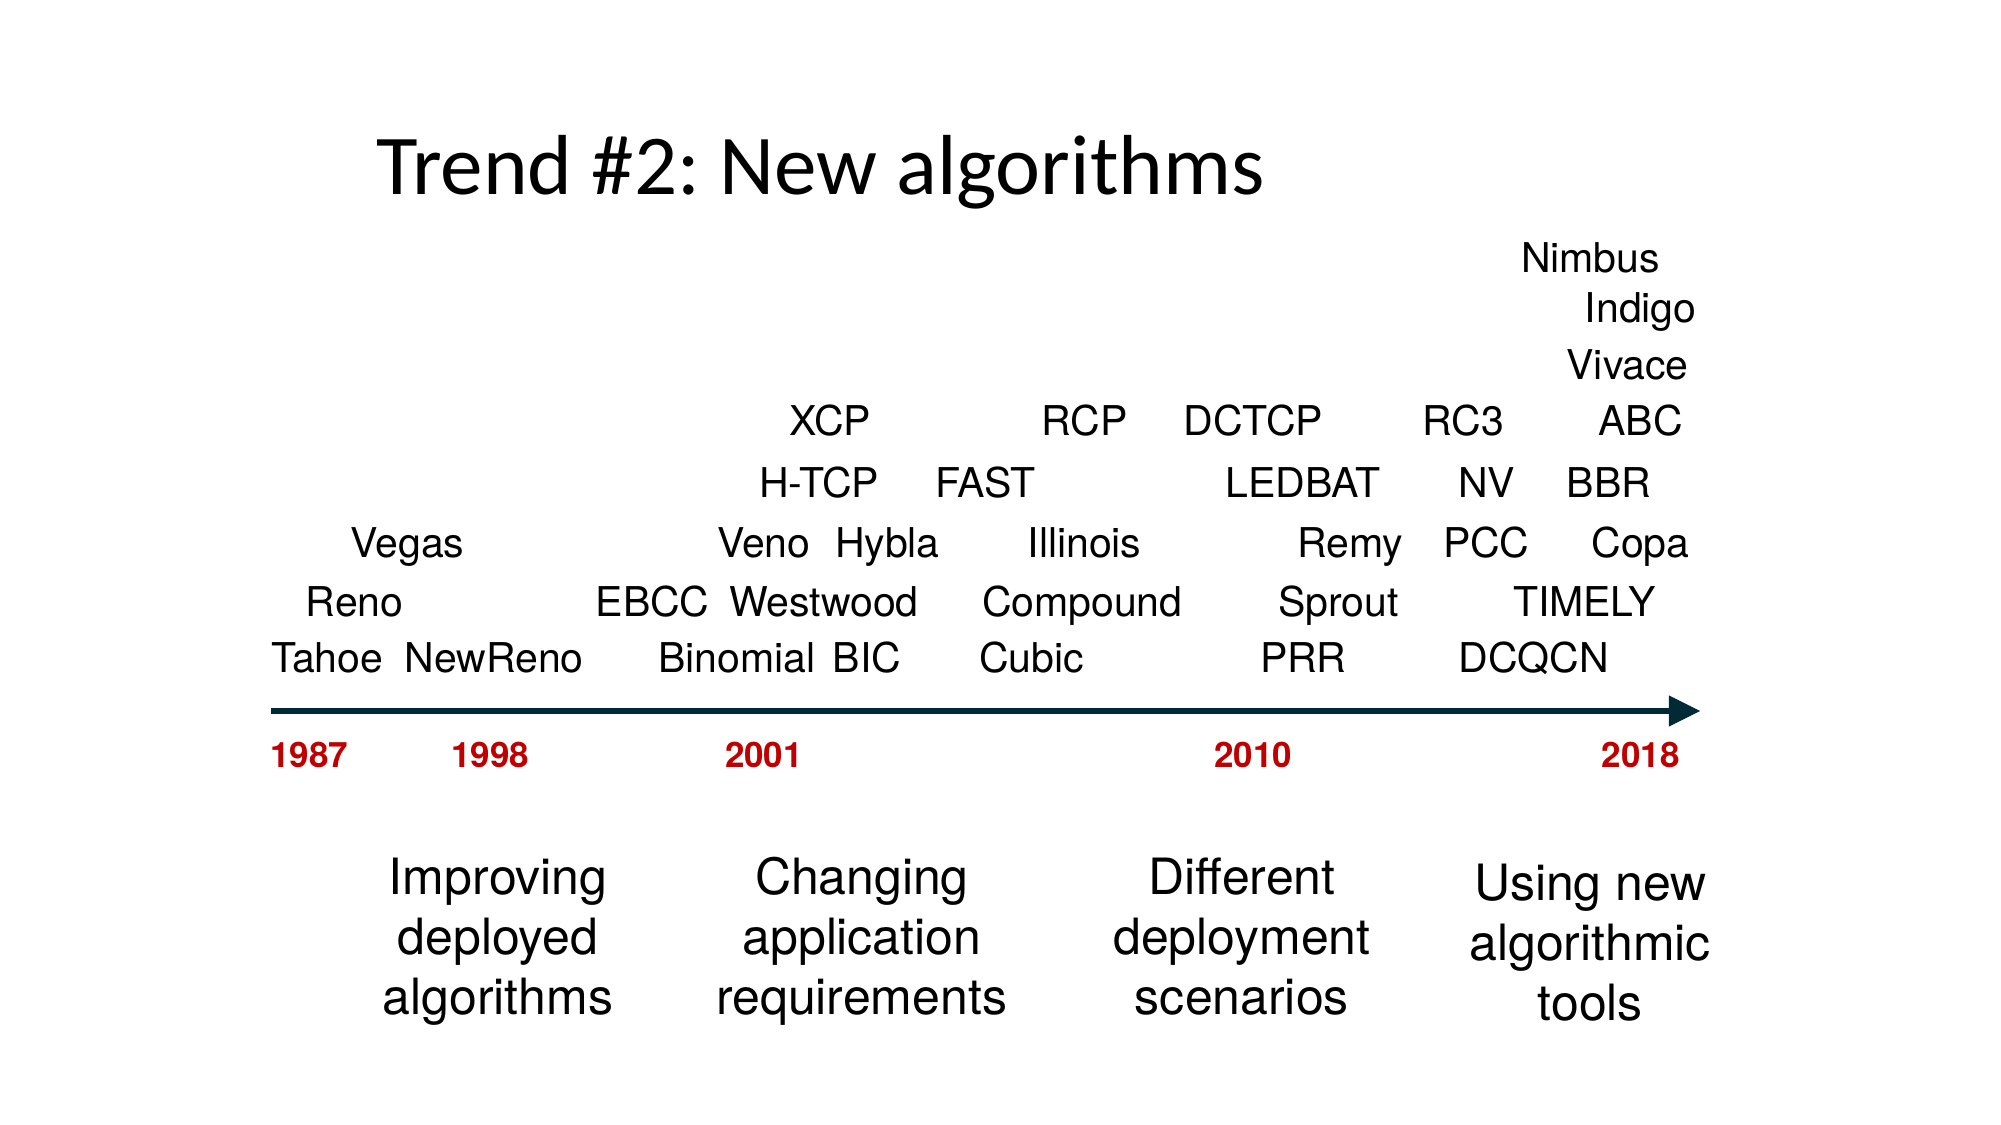

# Trend #2: New algorithms
Nimbus
Indigo
Vivace
DCTCP
RC3
ABC
XCP
RCP
H-TCP
FAST
LEDBAT
NV
BBR
Vegas
Veno
Hybla
Illinois
Remy
PCC
Copa
Reno
EBCC
Westwood
Compound
Sprout
TIMELY
Tahoe
NewReno
Binomial
BIC
Cubic
PRR
DCQCN
1987
1998
2001
2010
2018

Changing application requirements
Improving deployed algorithms
Different deployment scenarios
Using new algorithmic tools
55